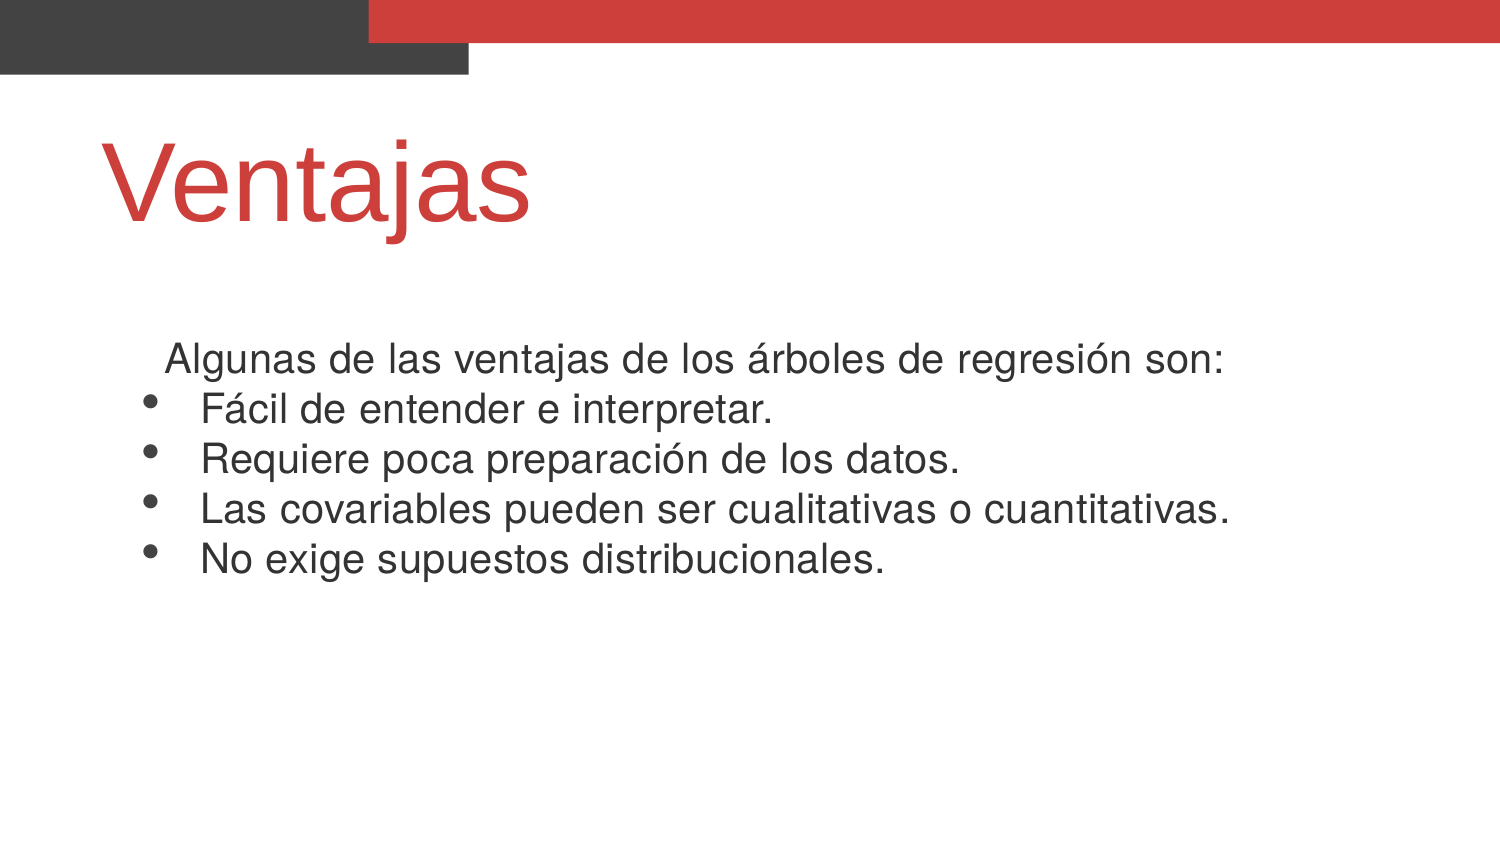

# Ventajas
Algunas de las ventajas de los árboles de regresión son:
Fácil de entender e interpretar.
Requiere poca preparación de los datos.
Las covariables pueden ser cualitativas o cuantitativas.
No exige supuestos distribucionales.